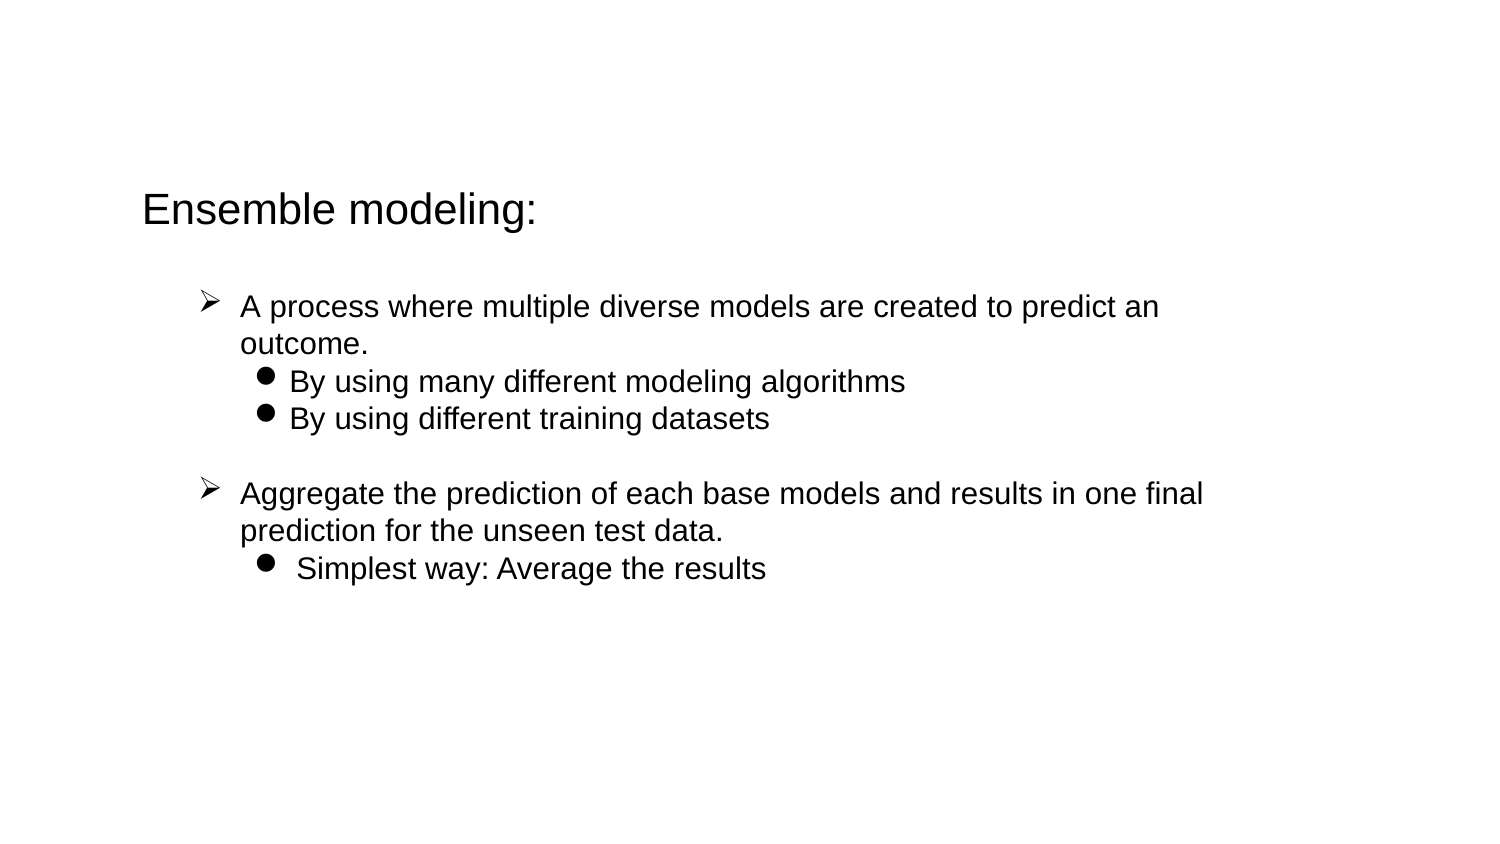

Ensemble modeling:

A process where multiple diverse models are created to predict an outcome.
By using many different modeling algorithms
By using different training datasets

Aggregate the prediction of each base models and results in one final prediction for the unseen test data.
Simplest way: Average the results